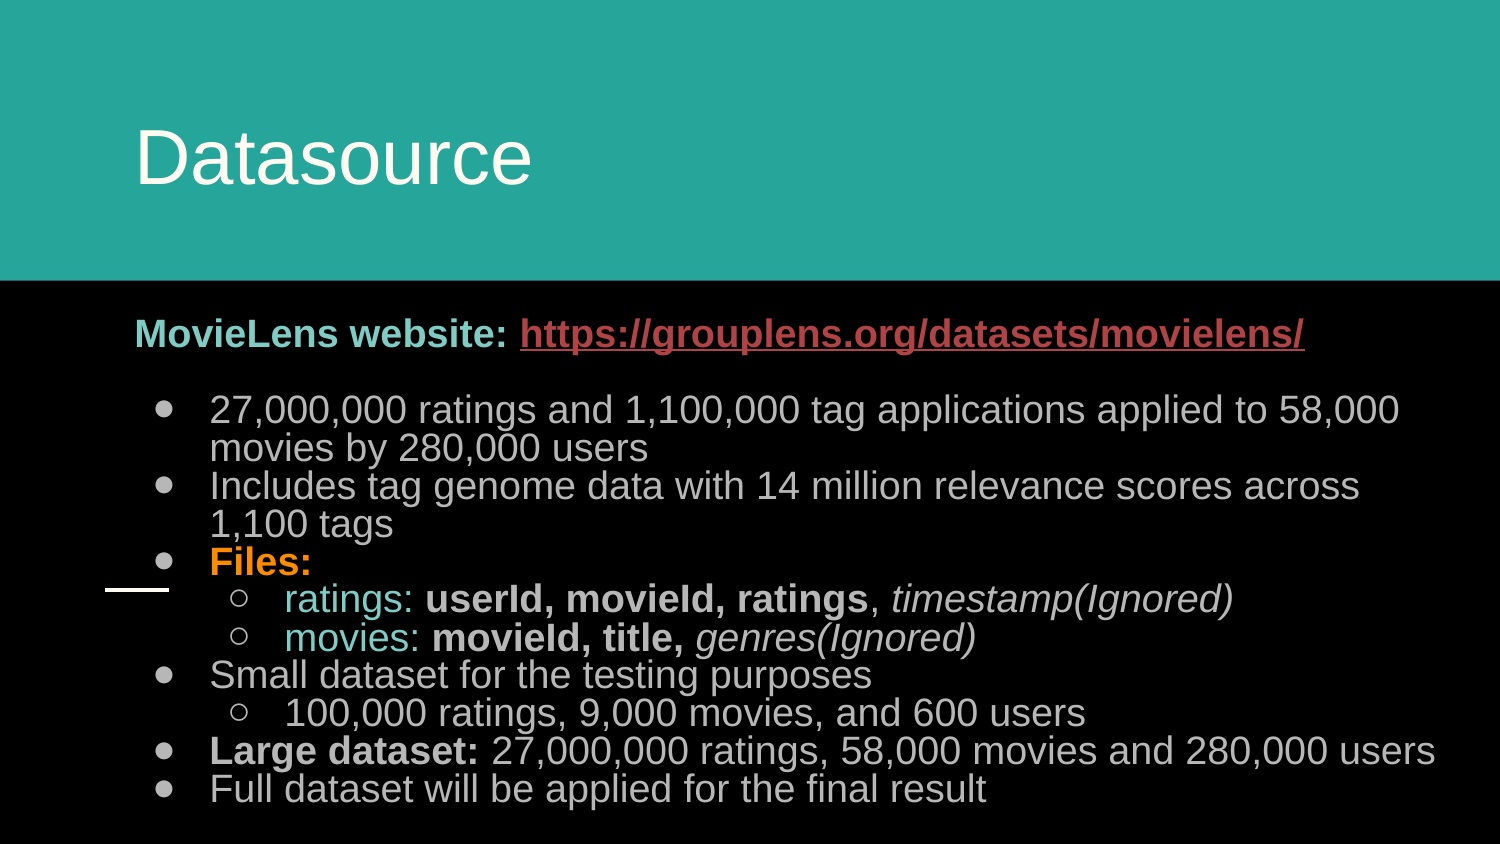

# Datasource

MovieLens website: https://grouplens.org/datasets/movielens/

27,000,000 ratings and 1,100,000 tag applications applied to 58,000 movies by 280,000 users
Includes tag genome data with 14 million relevance scores across 1,100 tags
Files:
ratings: userId, movieId, ratings, timestamp(Ignored)
movies: movieId, title, genres(Ignored)
Small dataset for the testing purposes
100,000 ratings, 9,000 movies, and 600 users
Large dataset: 27,000,000 ratings, 58,000 movies and 280,000 users
Full dataset will be applied for the final result